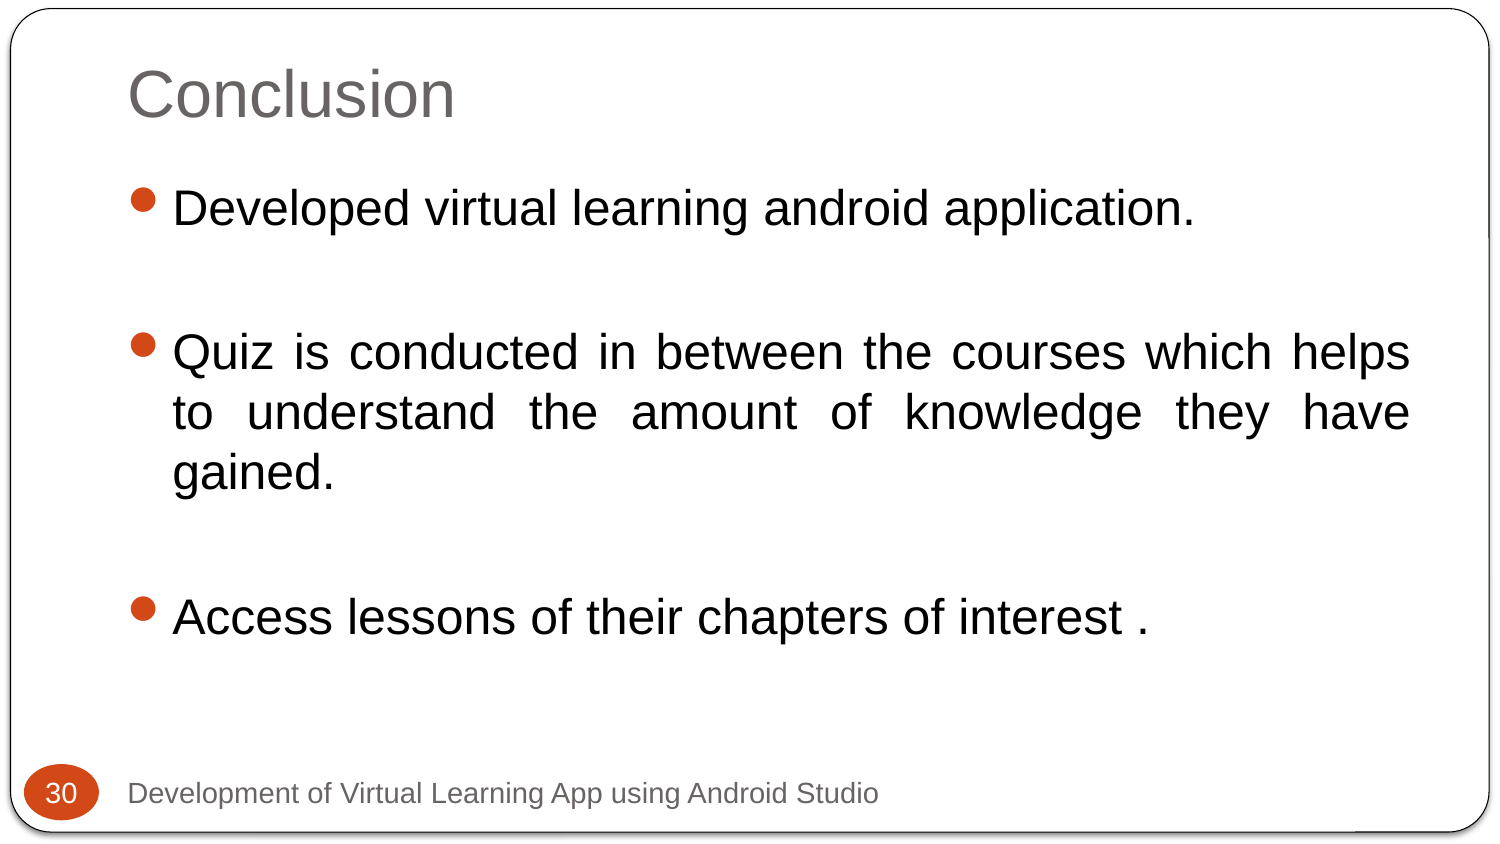

# Conclusion

Developed virtual learning android application.

Quiz is conducted in between the courses which helps to understand the amount of knowledge they have gained.

Access lessons of their chapters of interest .

30
Development of Virtual Learning App using Android Studio